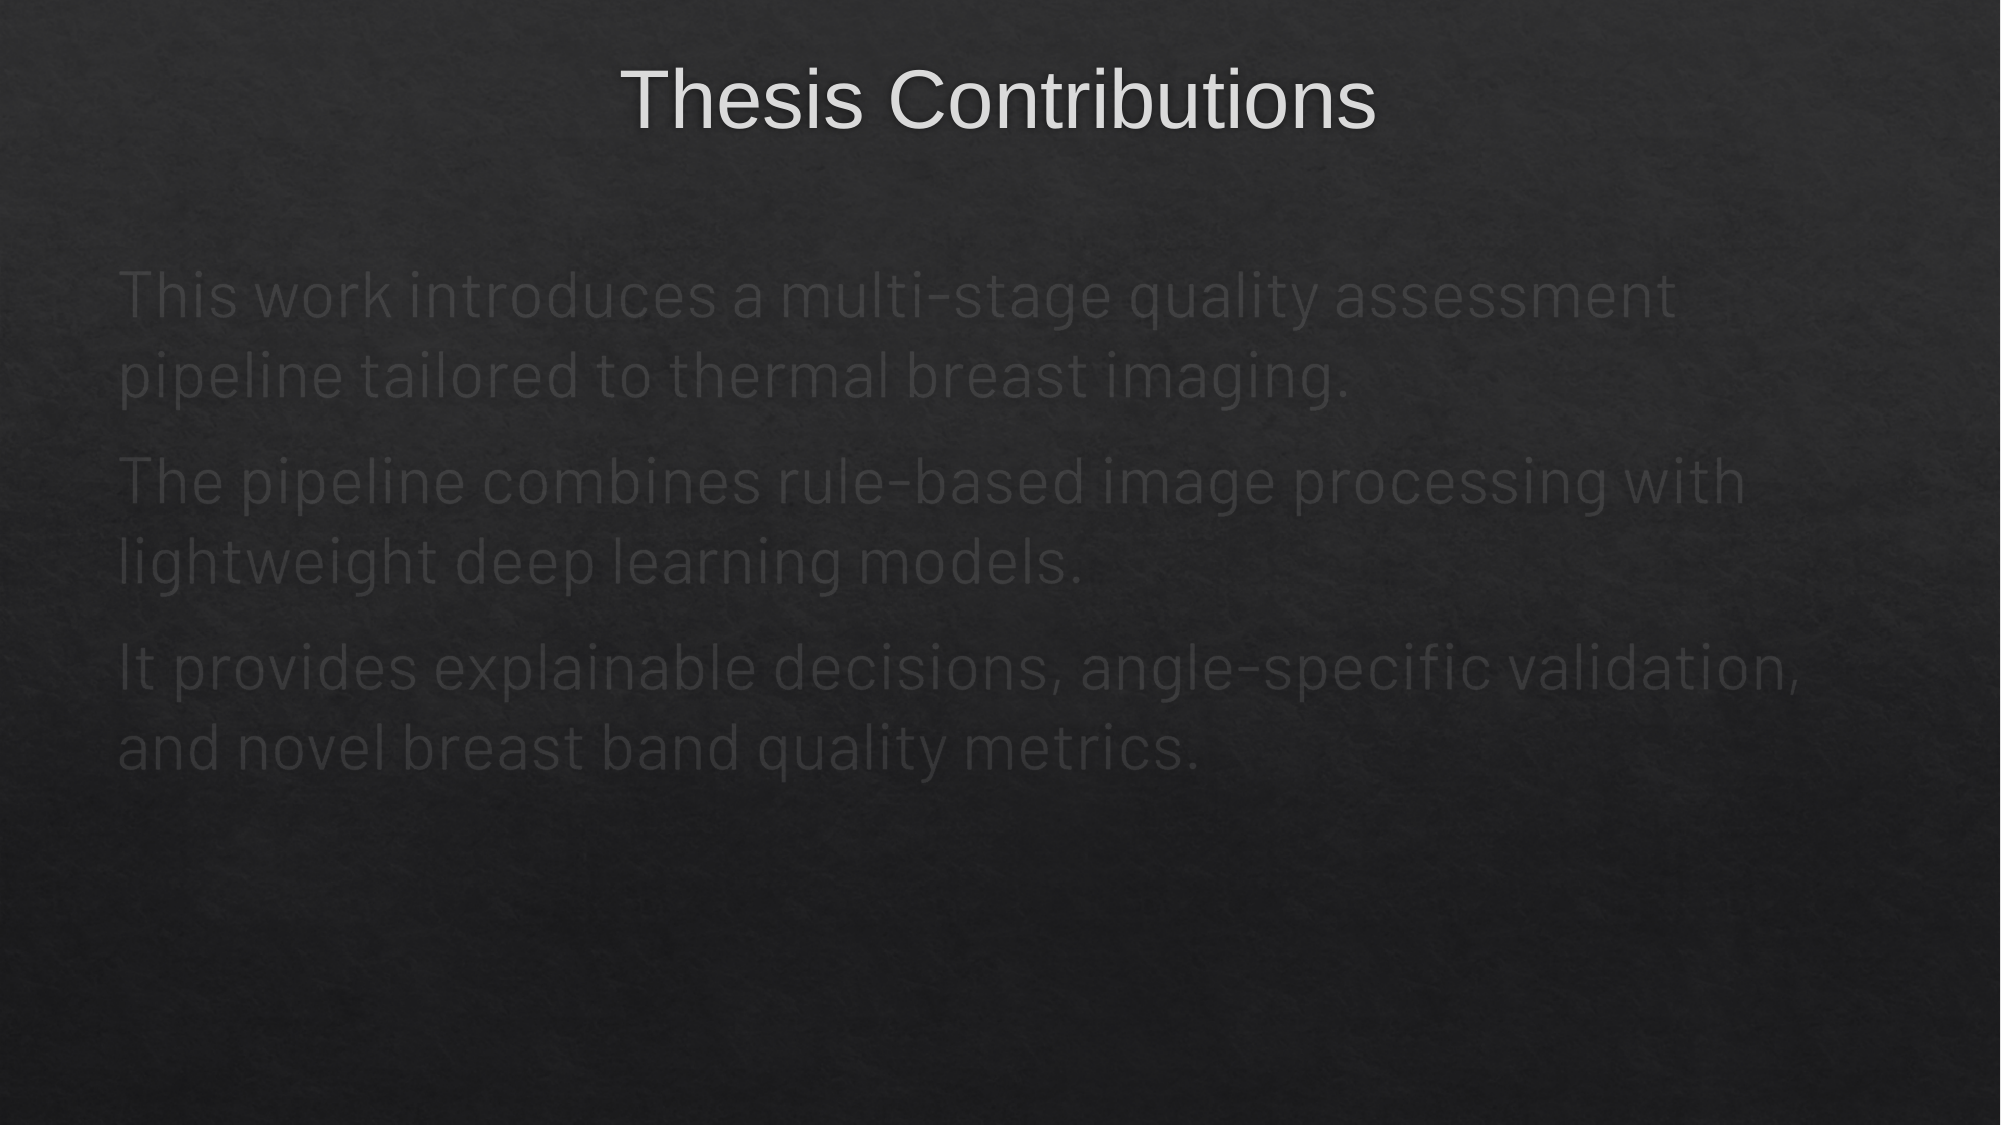

# Thesis Contributions
This work introduces a multi-stage quality assessment pipeline tailored to thermal breast imaging.
The pipeline combines rule-based image processing with lightweight deep learning models.
It provides explainable decisions, angle-specific validation, and novel breast band quality metrics.